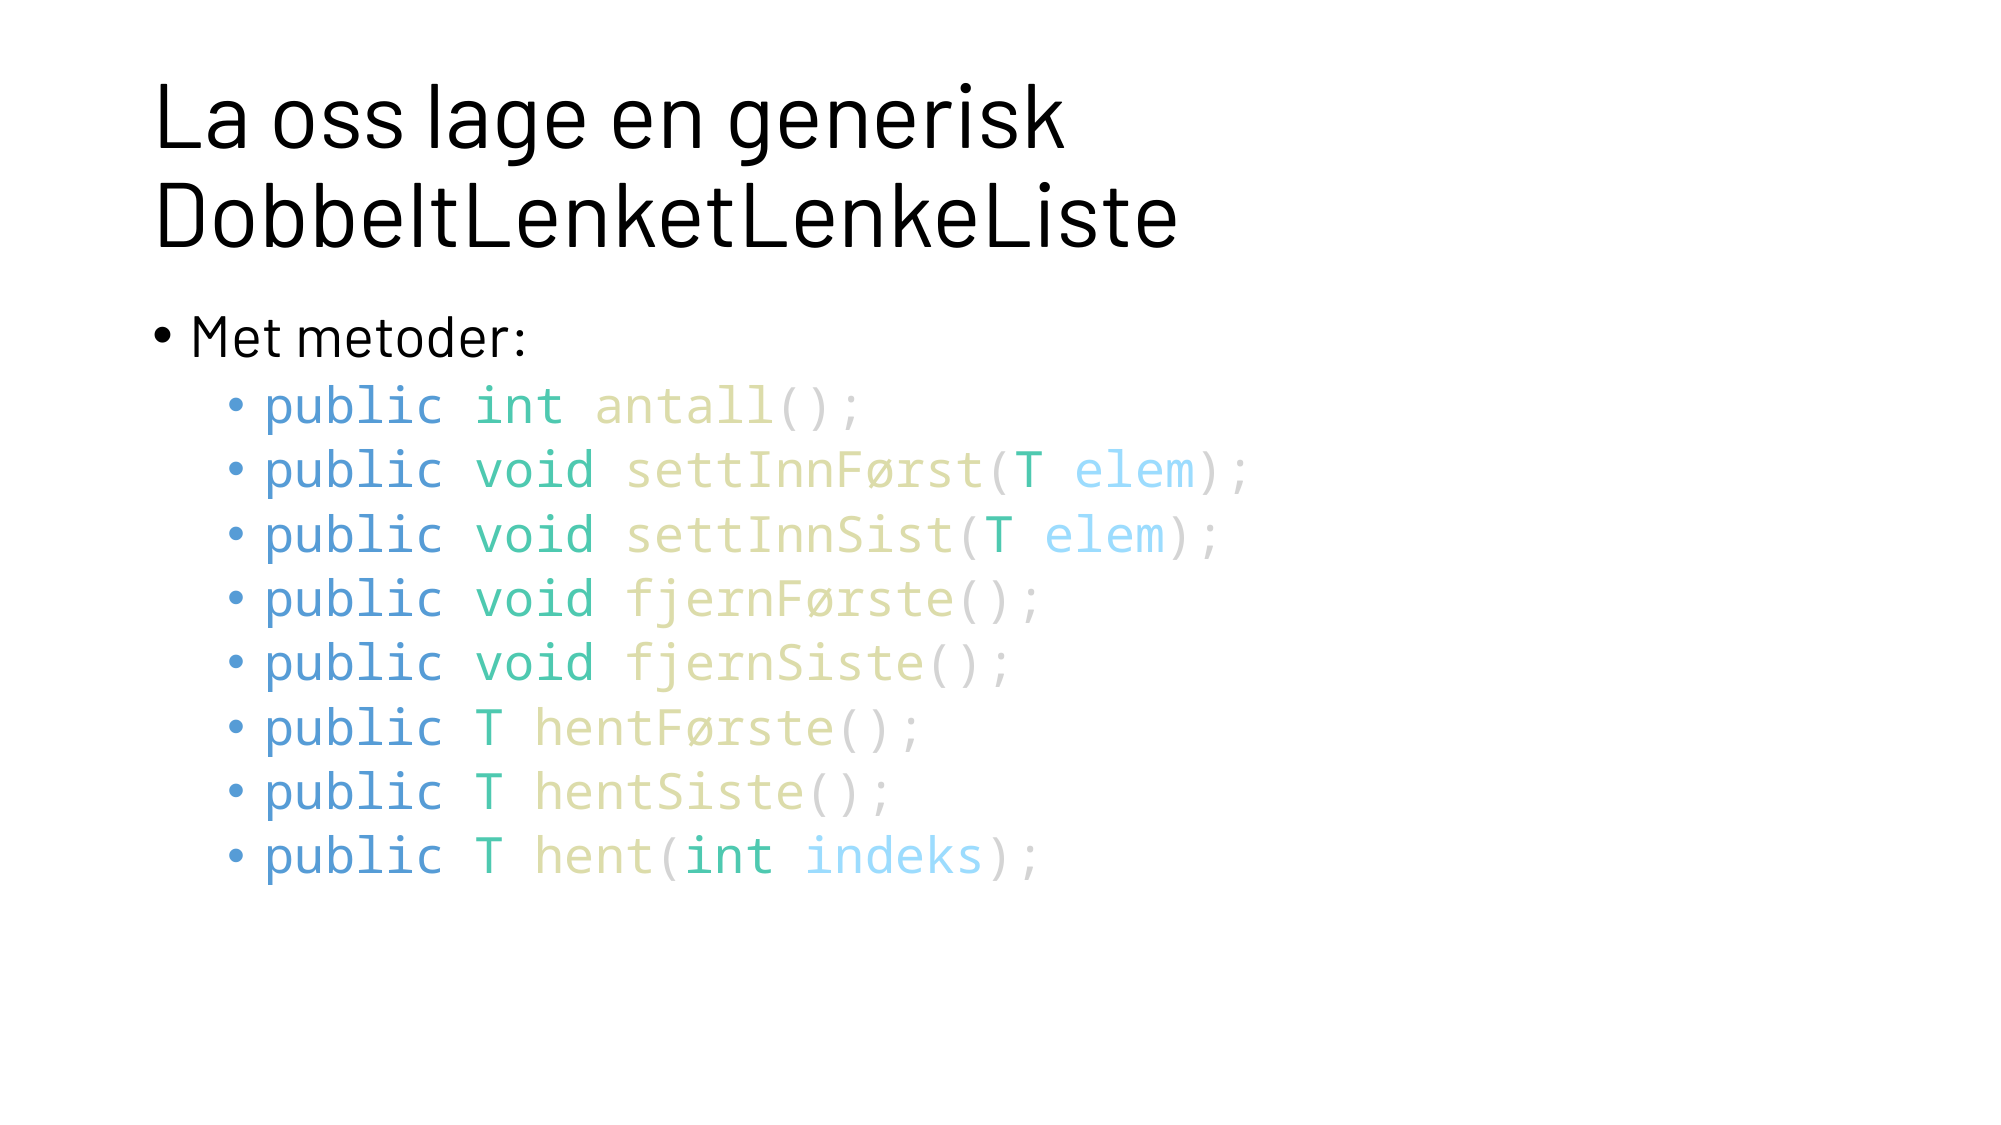

# La oss lage en generisk DobbeltLenketLenkeListe
Met metoder:
public int antall();
public void settInnFørst(T elem);
public void settInnSist(T elem);
public void fjernFørste();
public void fjernSiste();
public T hentFørste();
public T hentSiste();
public T hent(int indeks);